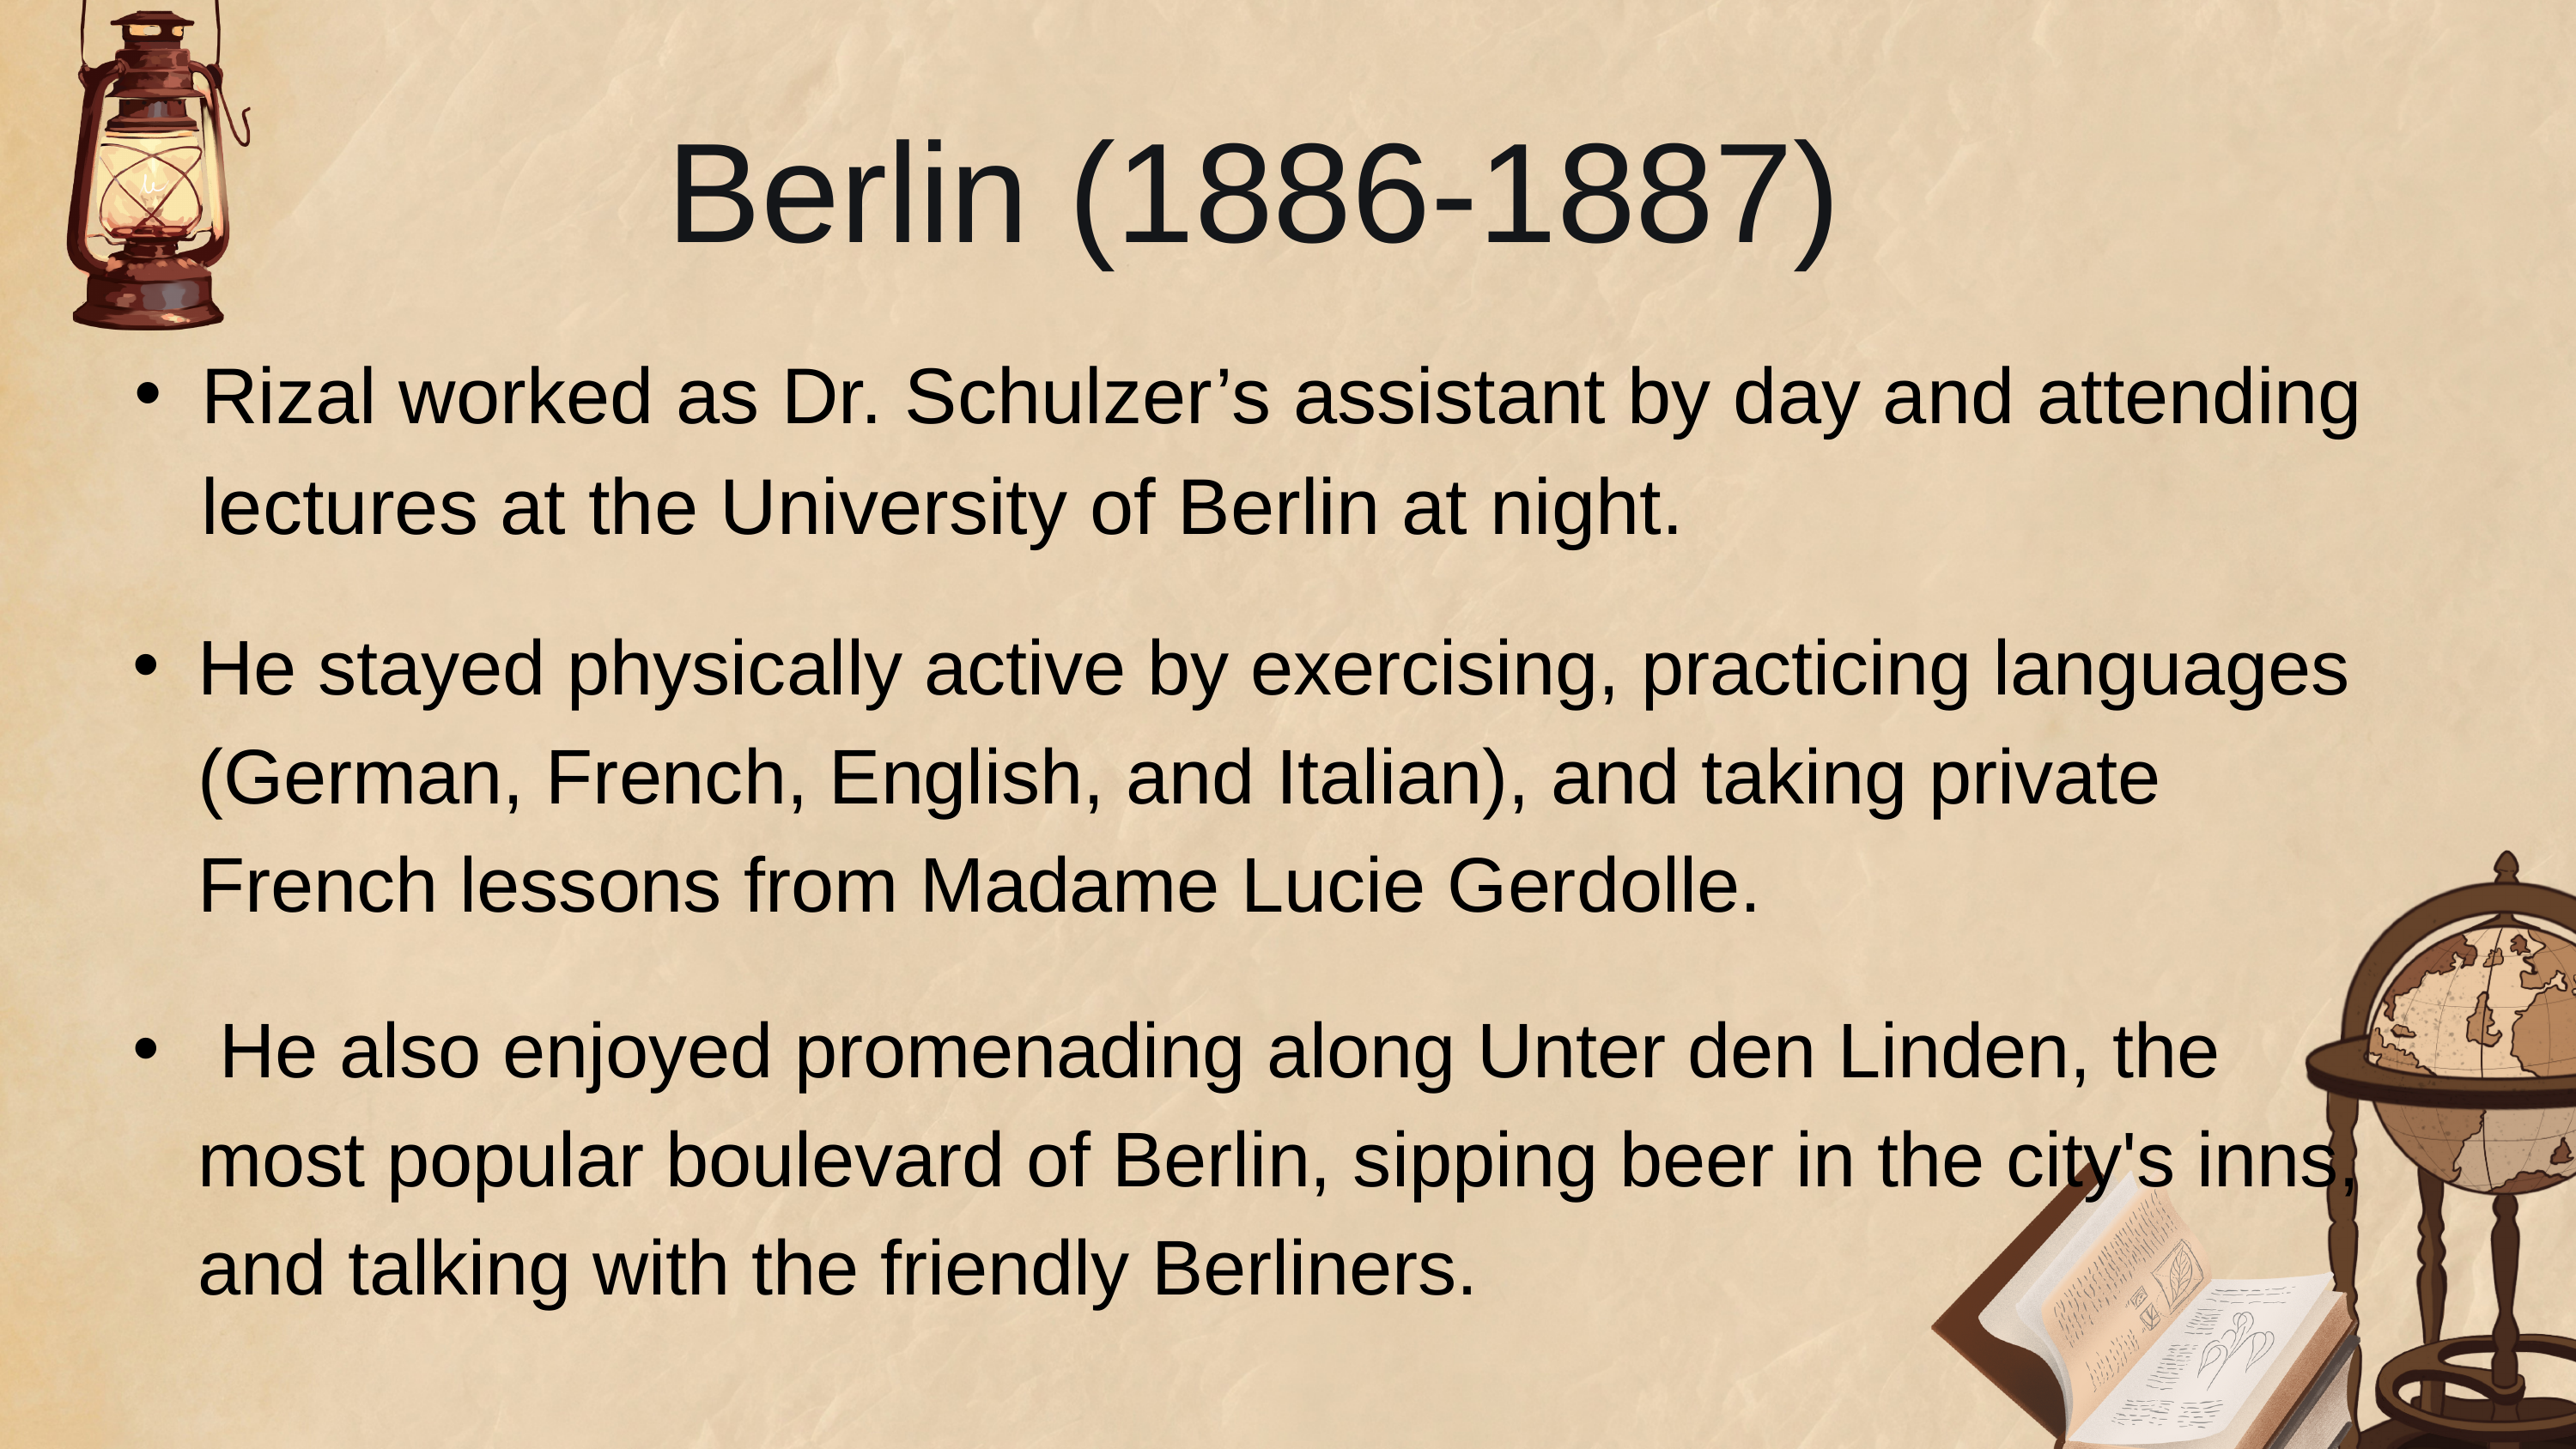

Berlin (1886-1887)
Rizal worked as Dr. Schulzer’s assistant by day and attending lectures at the University of Berlin at night.
He stayed physically active by exercising, practicing languages (German, French, English, and Italian), and taking private French lessons from Madame Lucie Gerdolle.

 He also enjoyed promenading along Unter den Linden, the most popular boulevard of Berlin, sipping beer in the city's inns, and talking with the friendly Berliners.